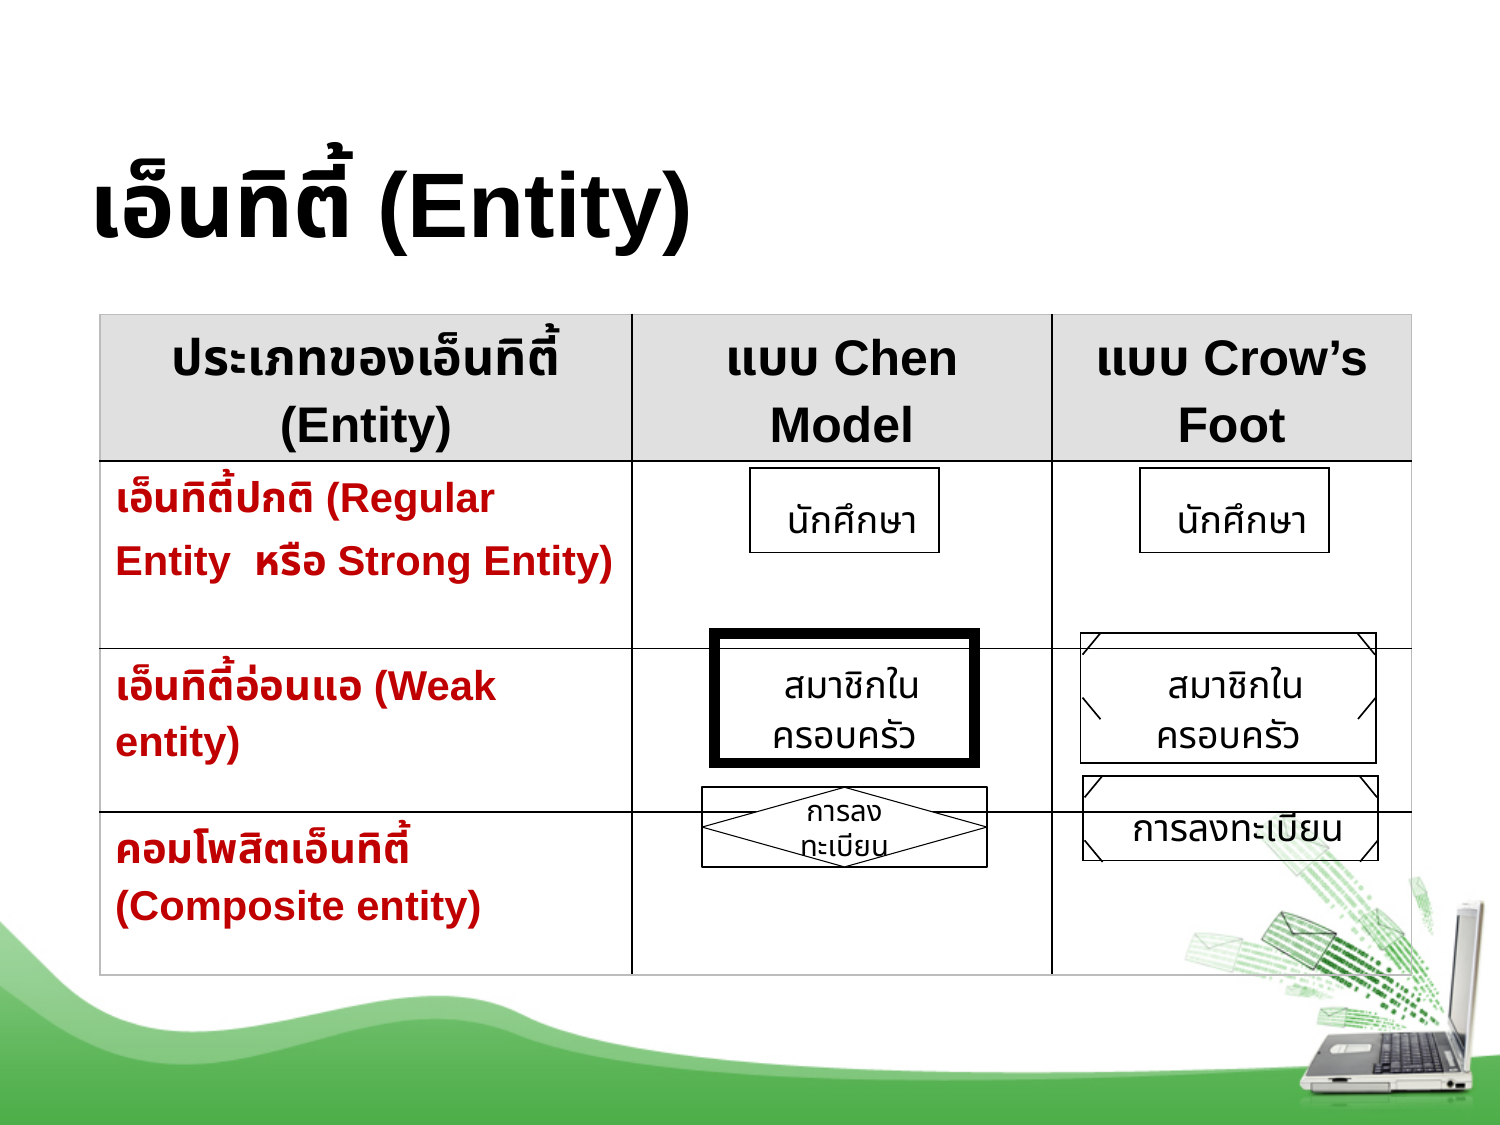

# เอ็นทิตี้ (Entity)
80
| ประเภทของเอ็นทิตี้ (Entity) | แบบ Chen Model | แบบ Crow’s Foot |
| --- | --- | --- |
| เอ็นทิตี้ปกติ (Regular Entity หรือ Strong Entity) |  |  |
| เอ็นทิตี้อ่อนแอ (Weak entity) |  |  |
| คอมโพสิตเอ็นทิตี้ (Composite entity) |  |  |
 นักศึกษา
 นักศึกษา
 สมาชิกในครอบครัว
 สมาชิกในครอบครัว
 การลงทะเบียน

การลงทะเบียน